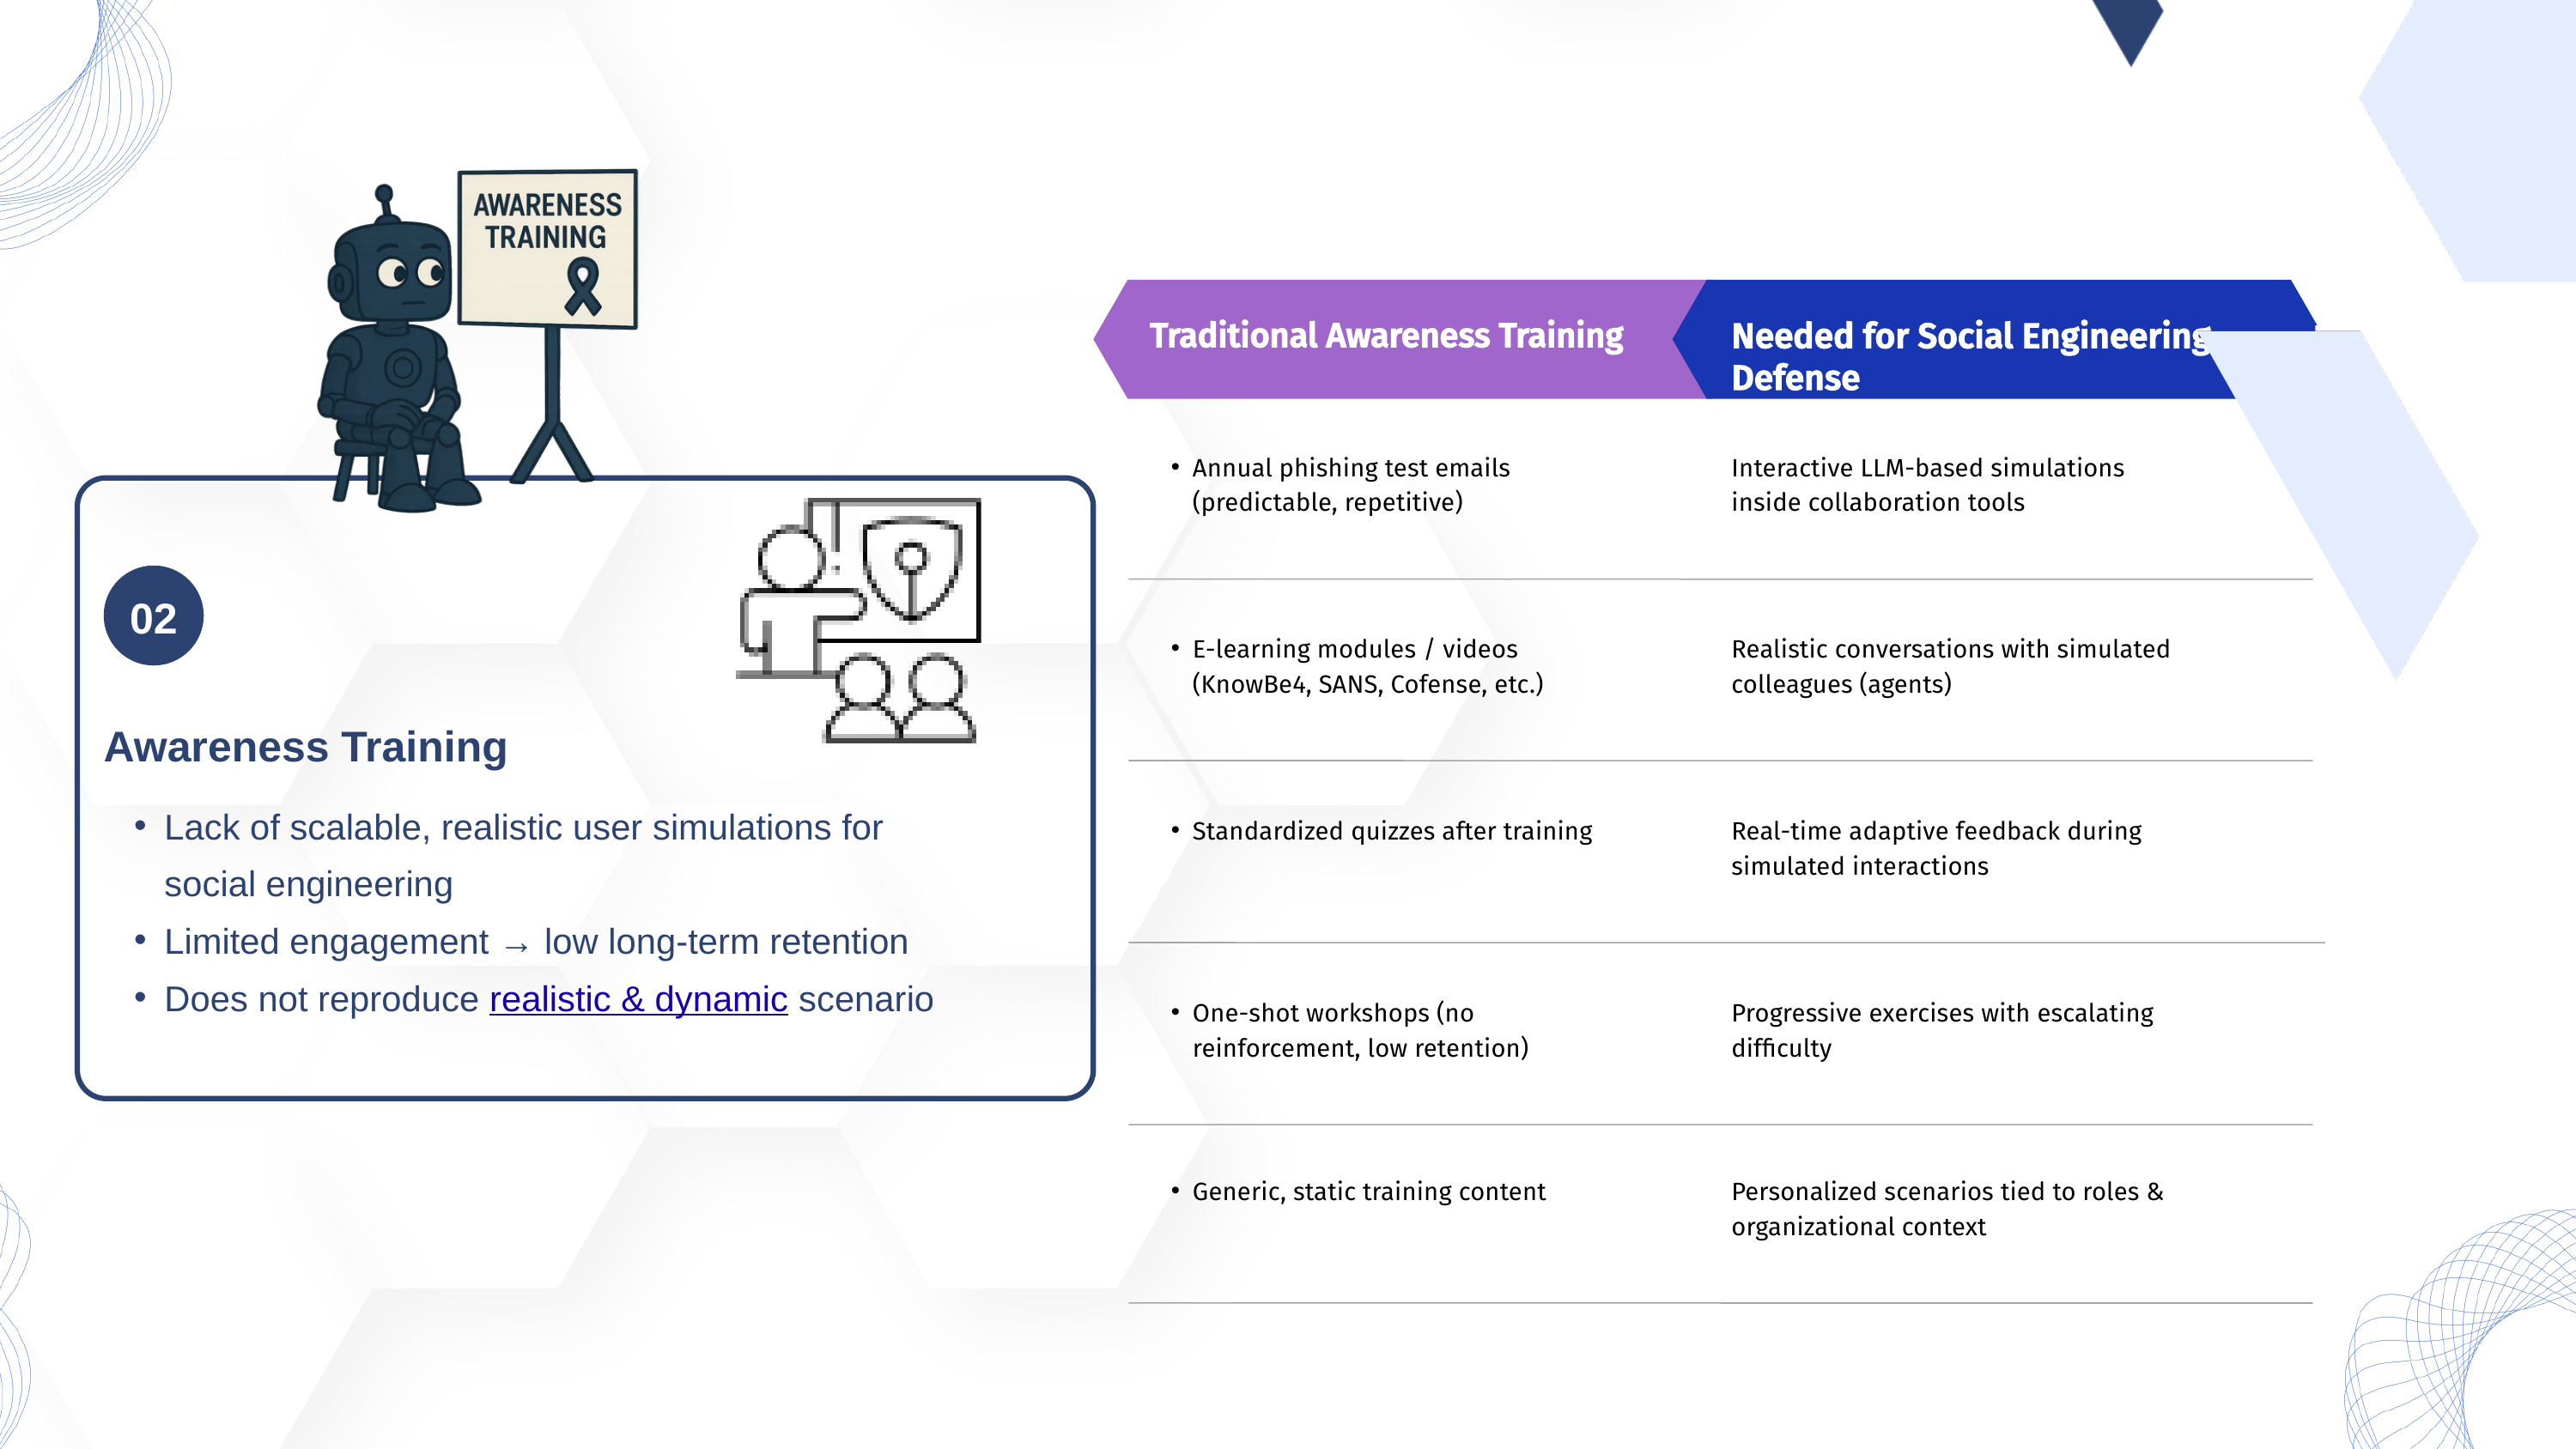

Updates/Follow-Ups
Traditional Awareness Training

Needed for Social Engineering Defense

Annual phishing test emails (predictable, repetitive)

Interactive LLM-based simulations inside collaboration tools

02
E-learning modules / videos (KnowBe4, SANS, Cofense, etc.)
Realistic conversations with simulated colleagues (agents)

Awareness Training

Lack of scalable, realistic user simulations for social engineering
Limited engagement → low long-term retention
Does not reproduce realistic & dynamic scenario

Standardized quizzes after training
Real-time adaptive feedback during simulated interactions

One-shot workshops (no reinforcement, low retention)
Progressive exercises with escalating difficulty

Generic, static training content

Personalized scenarios tied to roles & organizational context

CONCLUSION